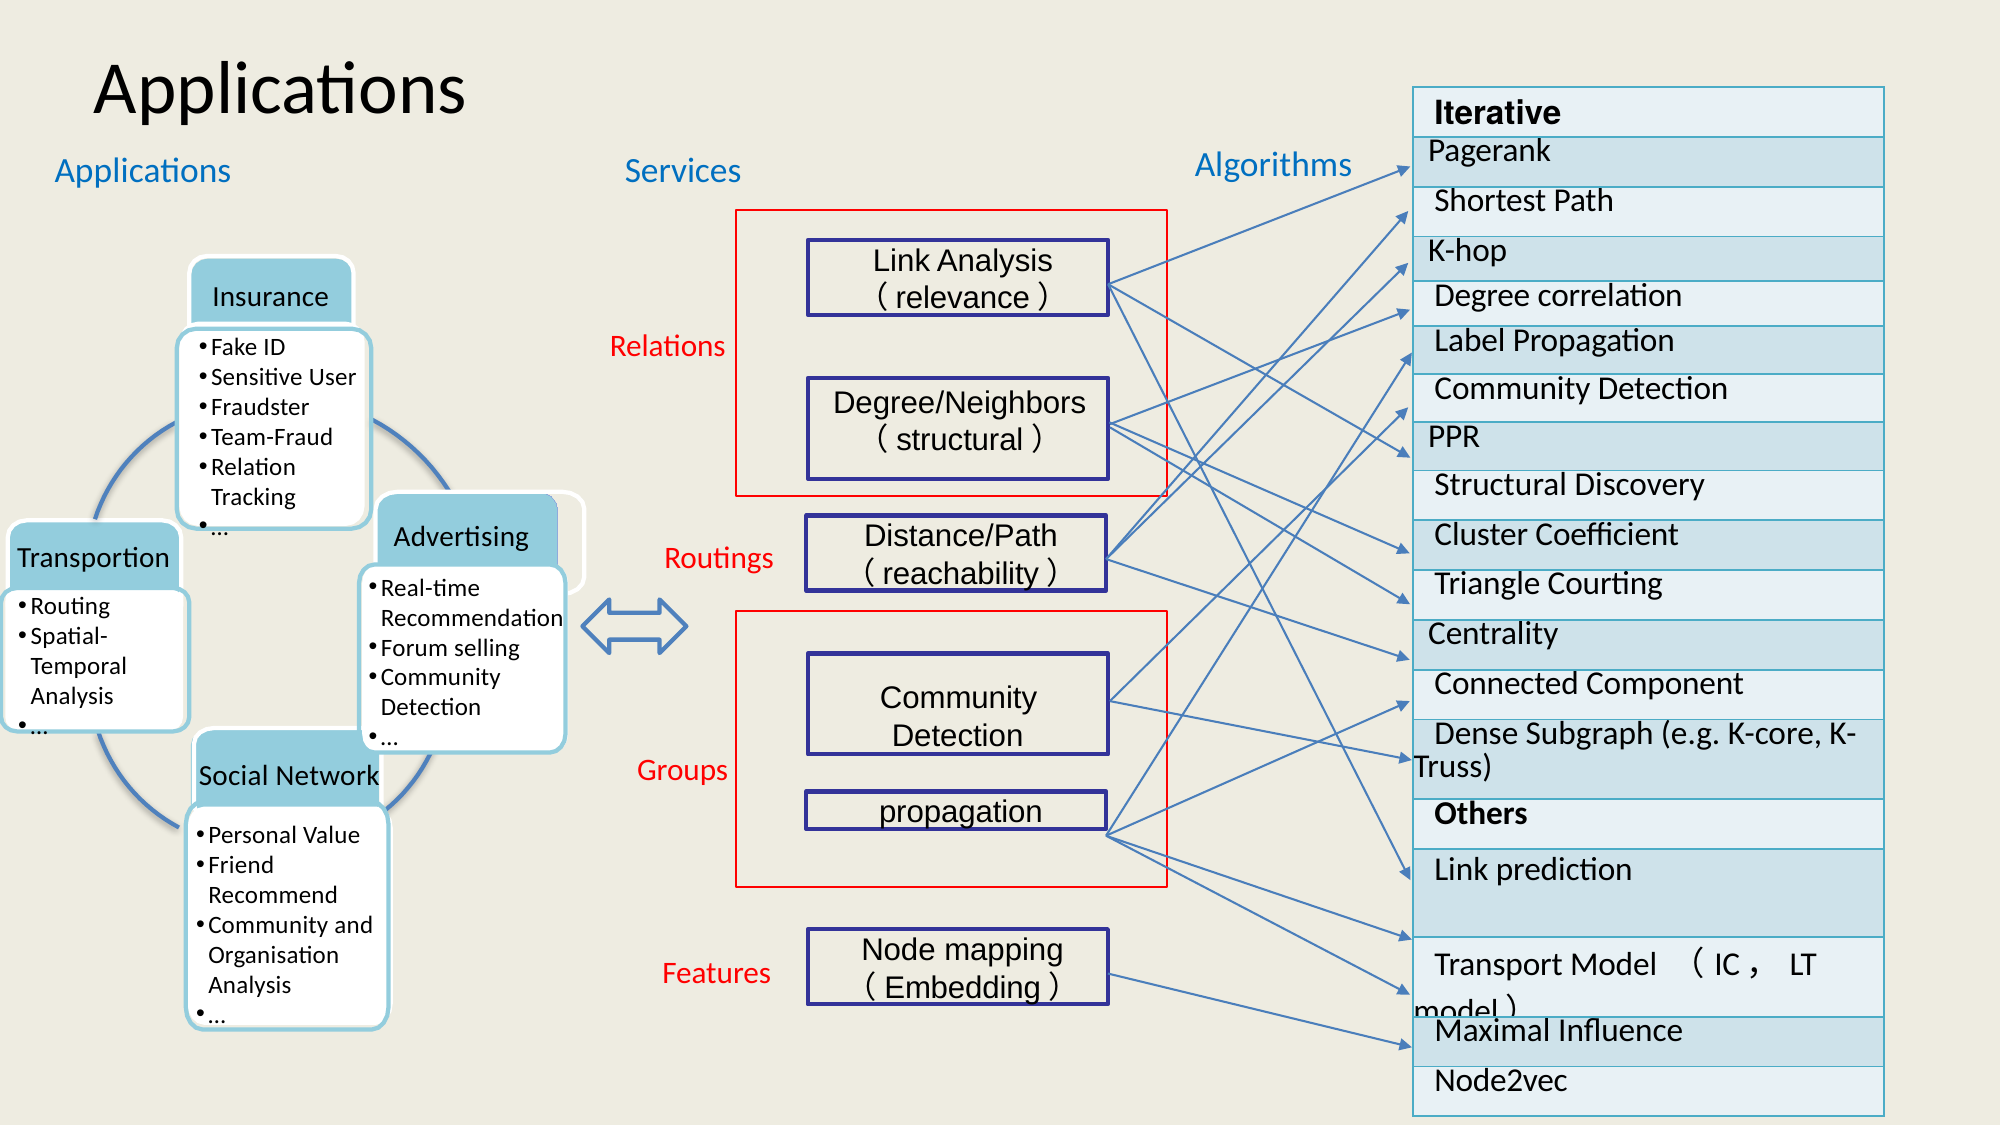

Applications
| Iterative |
| --- |
| Pagerank |
| Shortest Path |
| K-hop |
| Degree correlation |
| Label Propagation |
| Community Detection |
| PPR |
| Structural Discovery |
| Cluster Coefficient |
| Triangle Courting |
| Centrality |
| Connected Component |
| Dense Subgraph (e.g. K-core, K-Truss) |
| Others |
| Link prediction |
| Transport Model （IC，LT model） |
| Maximal Influence |
| Node2vec |
Algorithms
Services
Applications

Link Analysis
（relevance）

Insurance

Relations

Fake ID
Sensitive User
Fraudster
Team-Fraud
Relation Tracking
…

Degree/Neighbors
（structural）

Distance/Path
（reachability）
Advertising

Routings
Transportion

Real-time Recommendation
Forum selling
Community Detection
…

Routing
Spatial-Temporal Analysis
…

Community Detection

Groups
Social Network
propagation

Personal Value
Friend Recommend
Community and Organisation Analysis
…

Node mapping
（Embedding）
Features